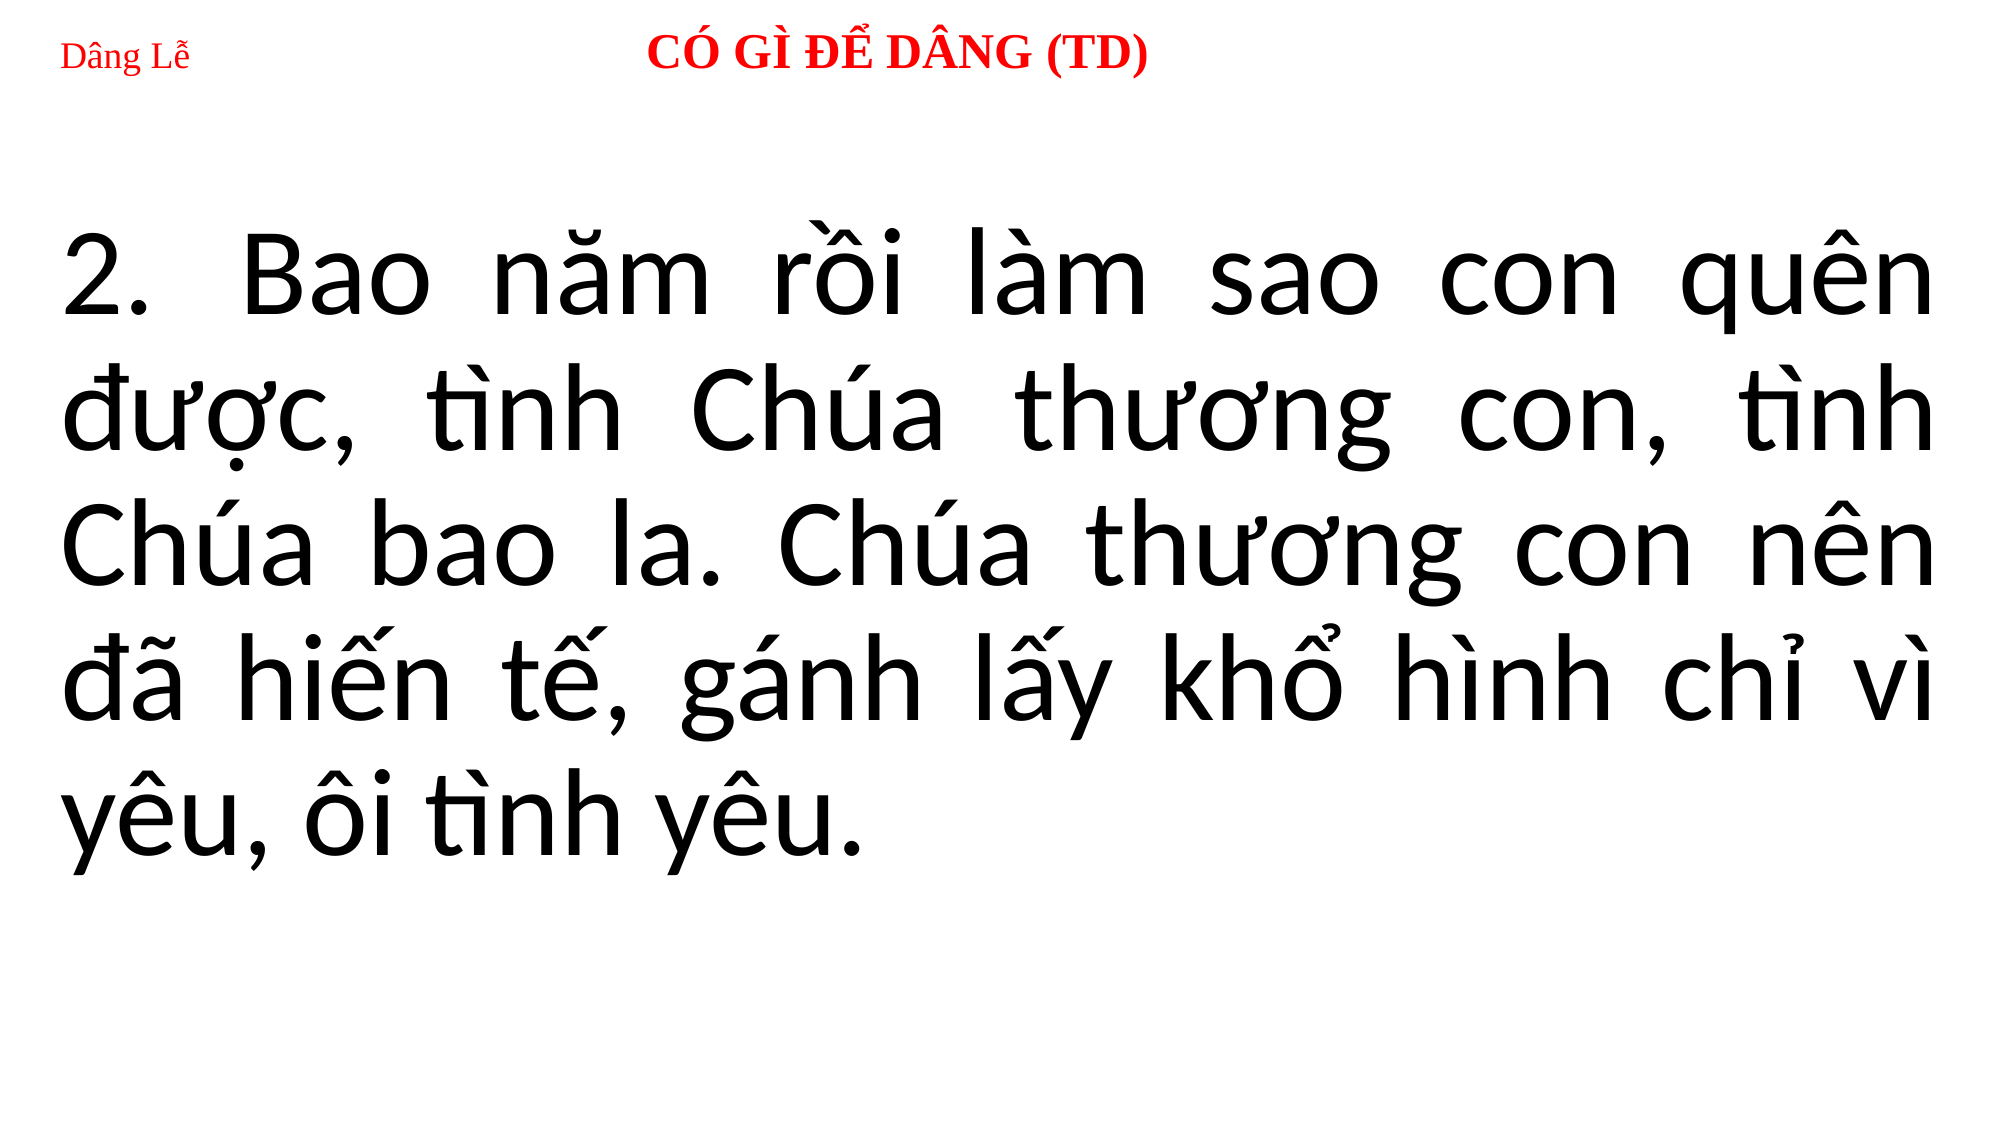

# Dâng Lễ                                                CÓ GÌ ĐỂ DÂNG (TD)
2.  Bao năm rồi làm sao con quên được, tình Chúa thương con, tình Chúa bao la. Chúa thương con nên đã hiến tế, gánh lấy khổ hình chỉ vì yêu, ôi tình yêu.